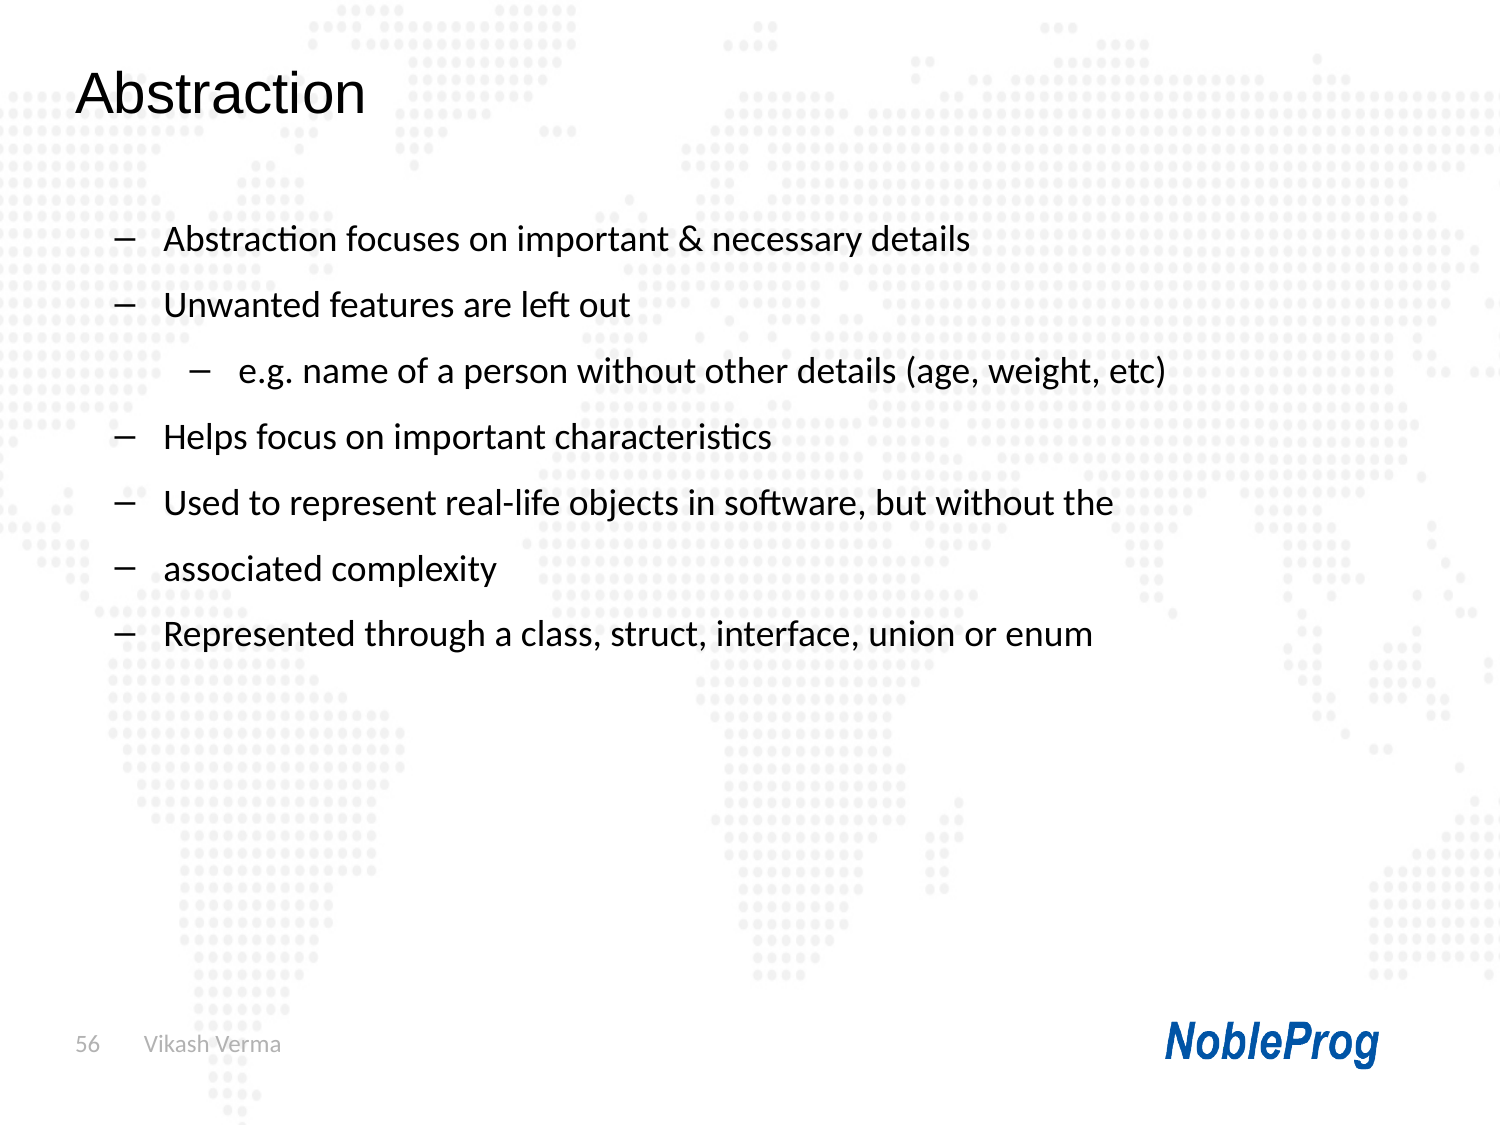

Abstraction
Abstraction focuses on important & necessary details
Unwanted features are left out
e.g. name of a person without other details (age, weight, etc)
Helps focus on important characteristics
Used to represent real-life objects in software, but without the
associated complexity
Represented through a class, struct, interface, union or enum
56
 Vikash Verma